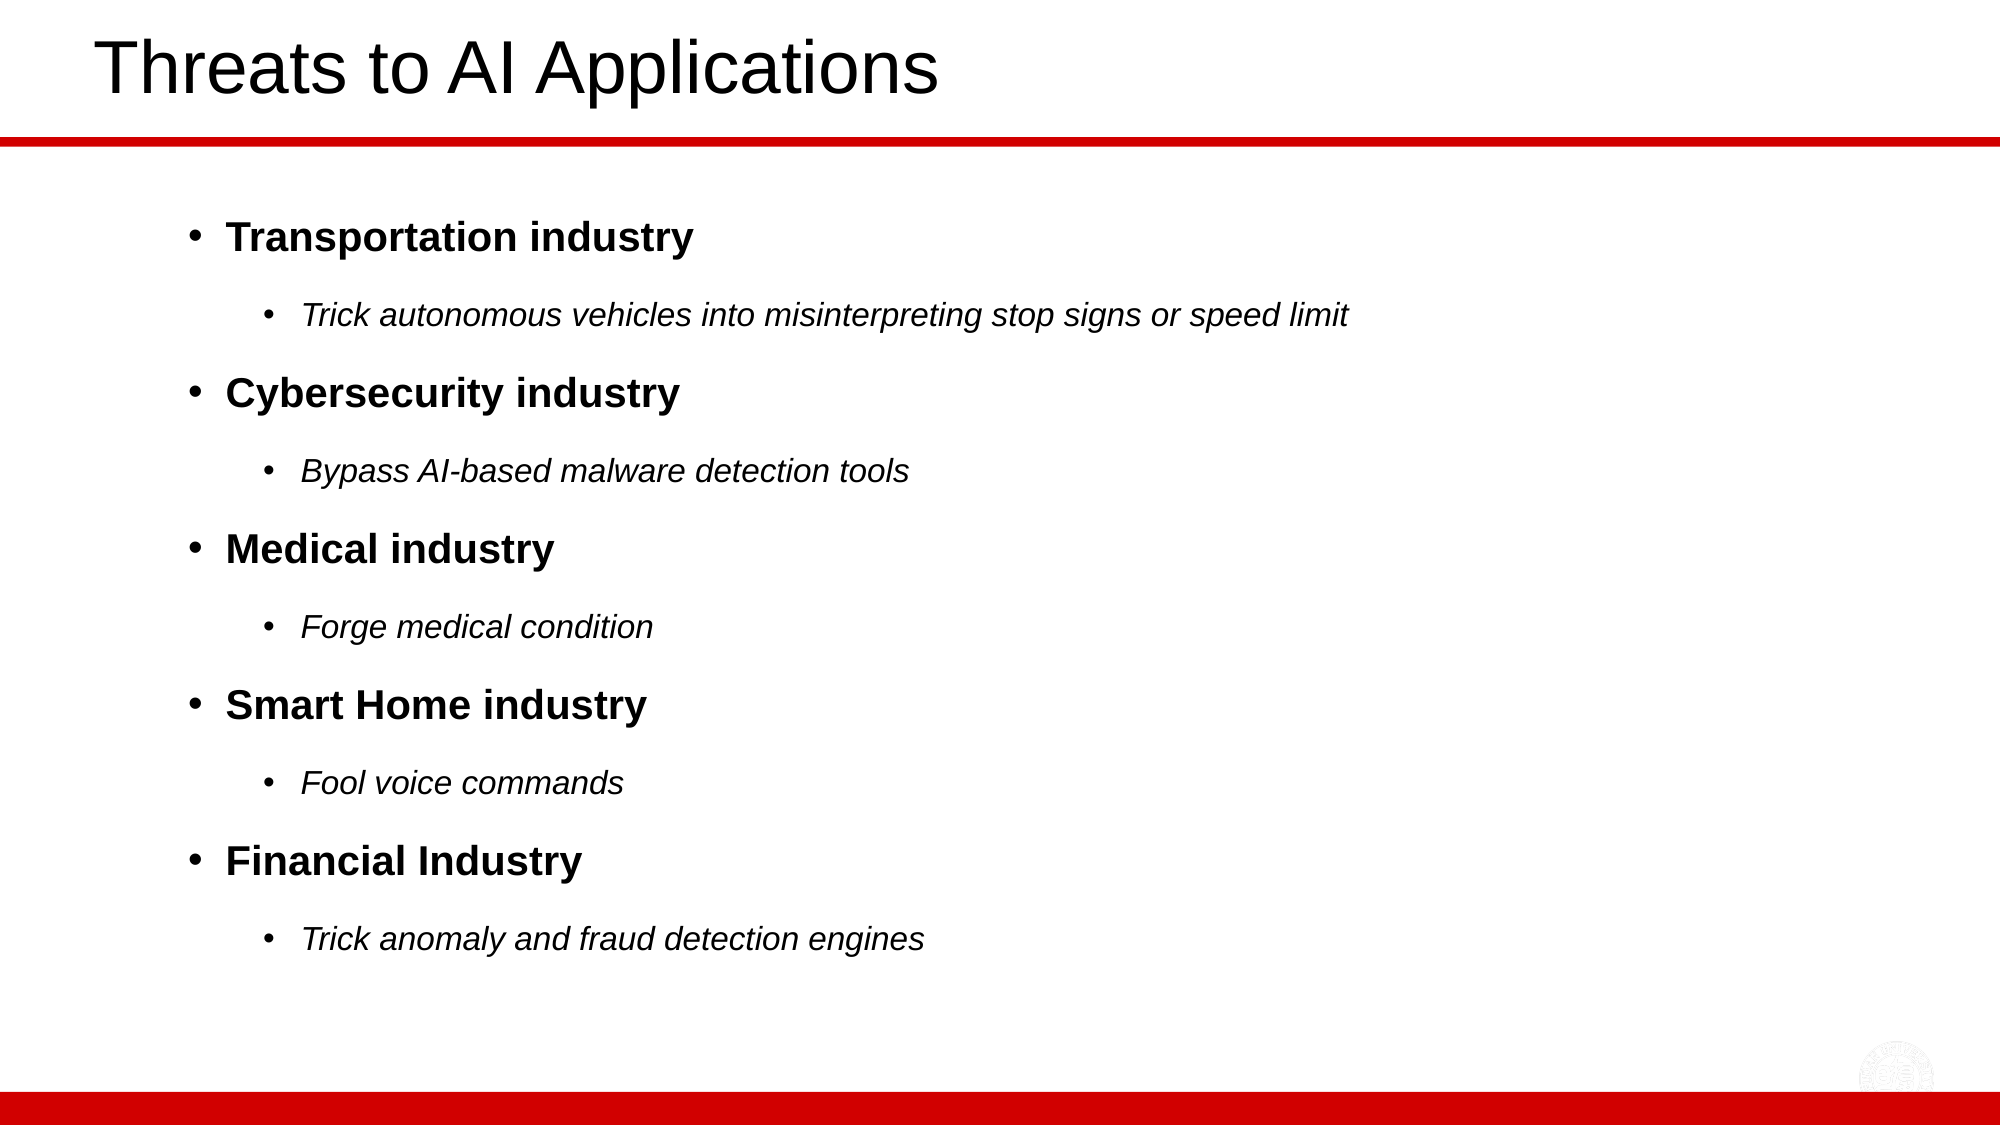

# Threats to AI Applications
Transportation industry
Trick autonomous vehicles into misinterpreting stop signs or speed limit
Cybersecurity industry
Bypass AI-based malware detection tools
Medical industry
Forge medical condition
Smart Home industry
Fool voice commands
Financial Industry
Trick anomaly and fraud detection engines